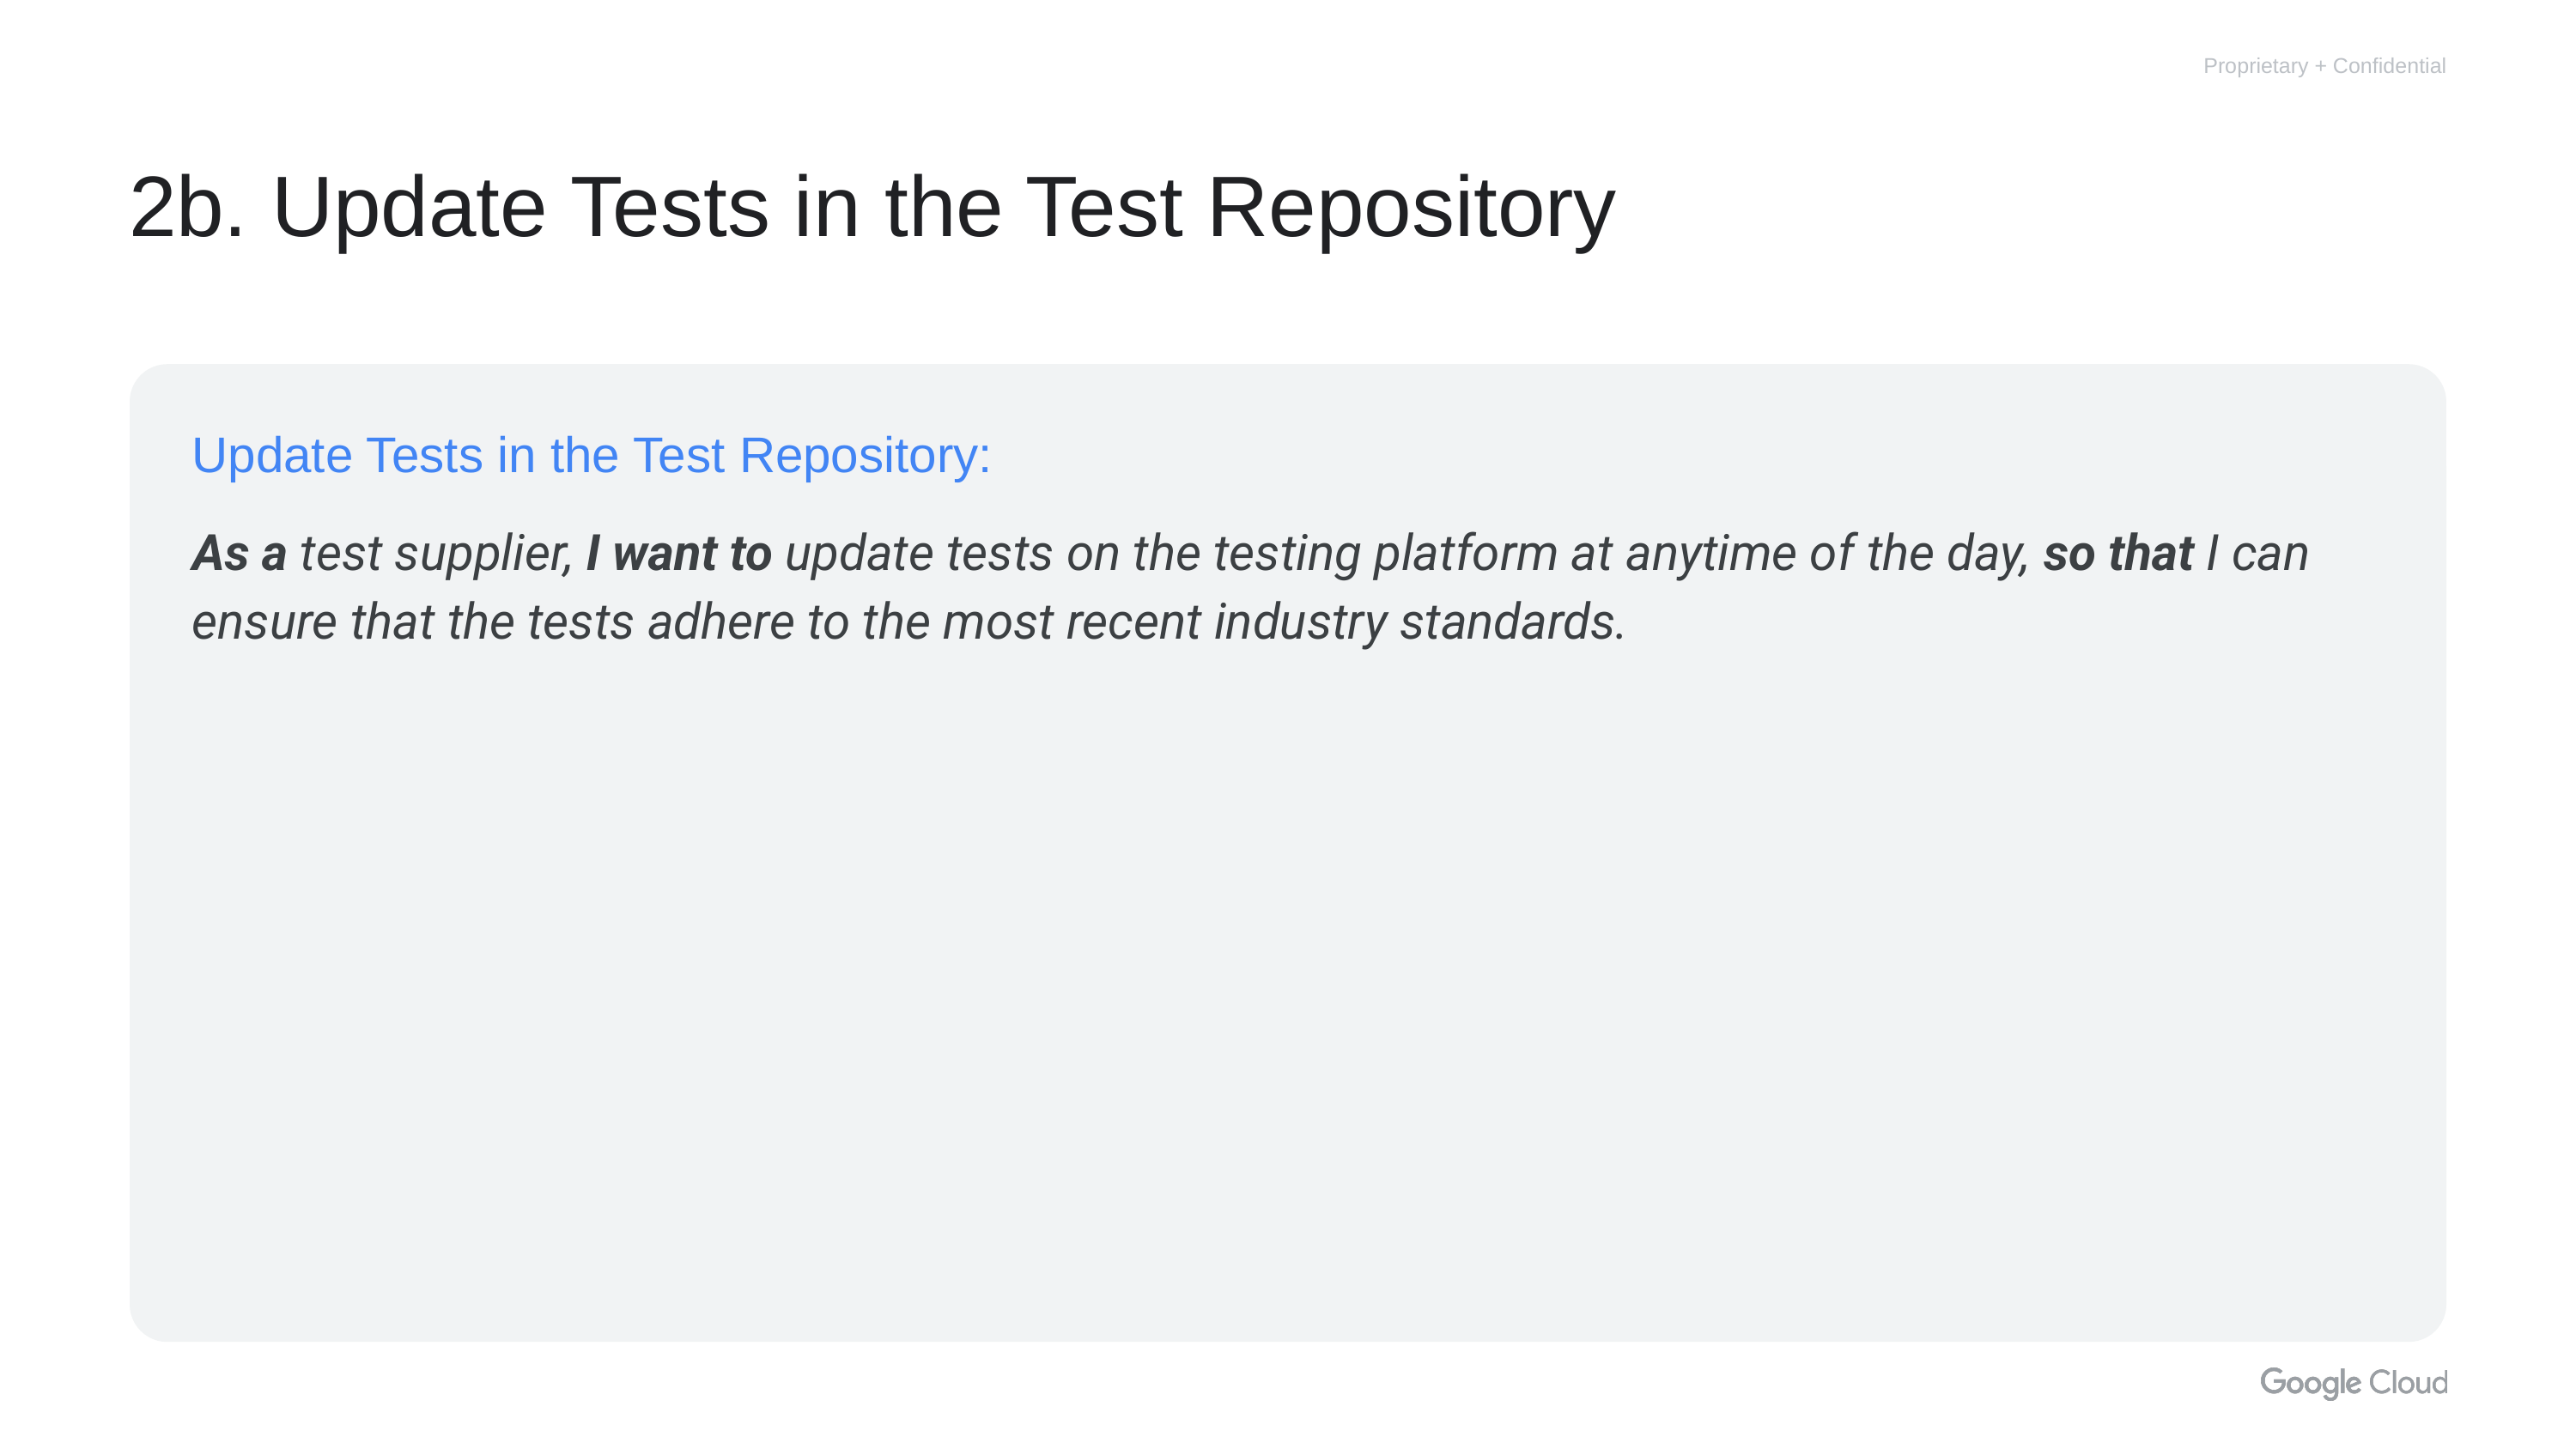

# 2b. Update Tests in the Test Repository
Update Tests in the Test Repository:
As a test supplier, I want to update tests on the testing platform at anytime of the day, so that I can ensure that the tests adhere to the most recent industry standards.